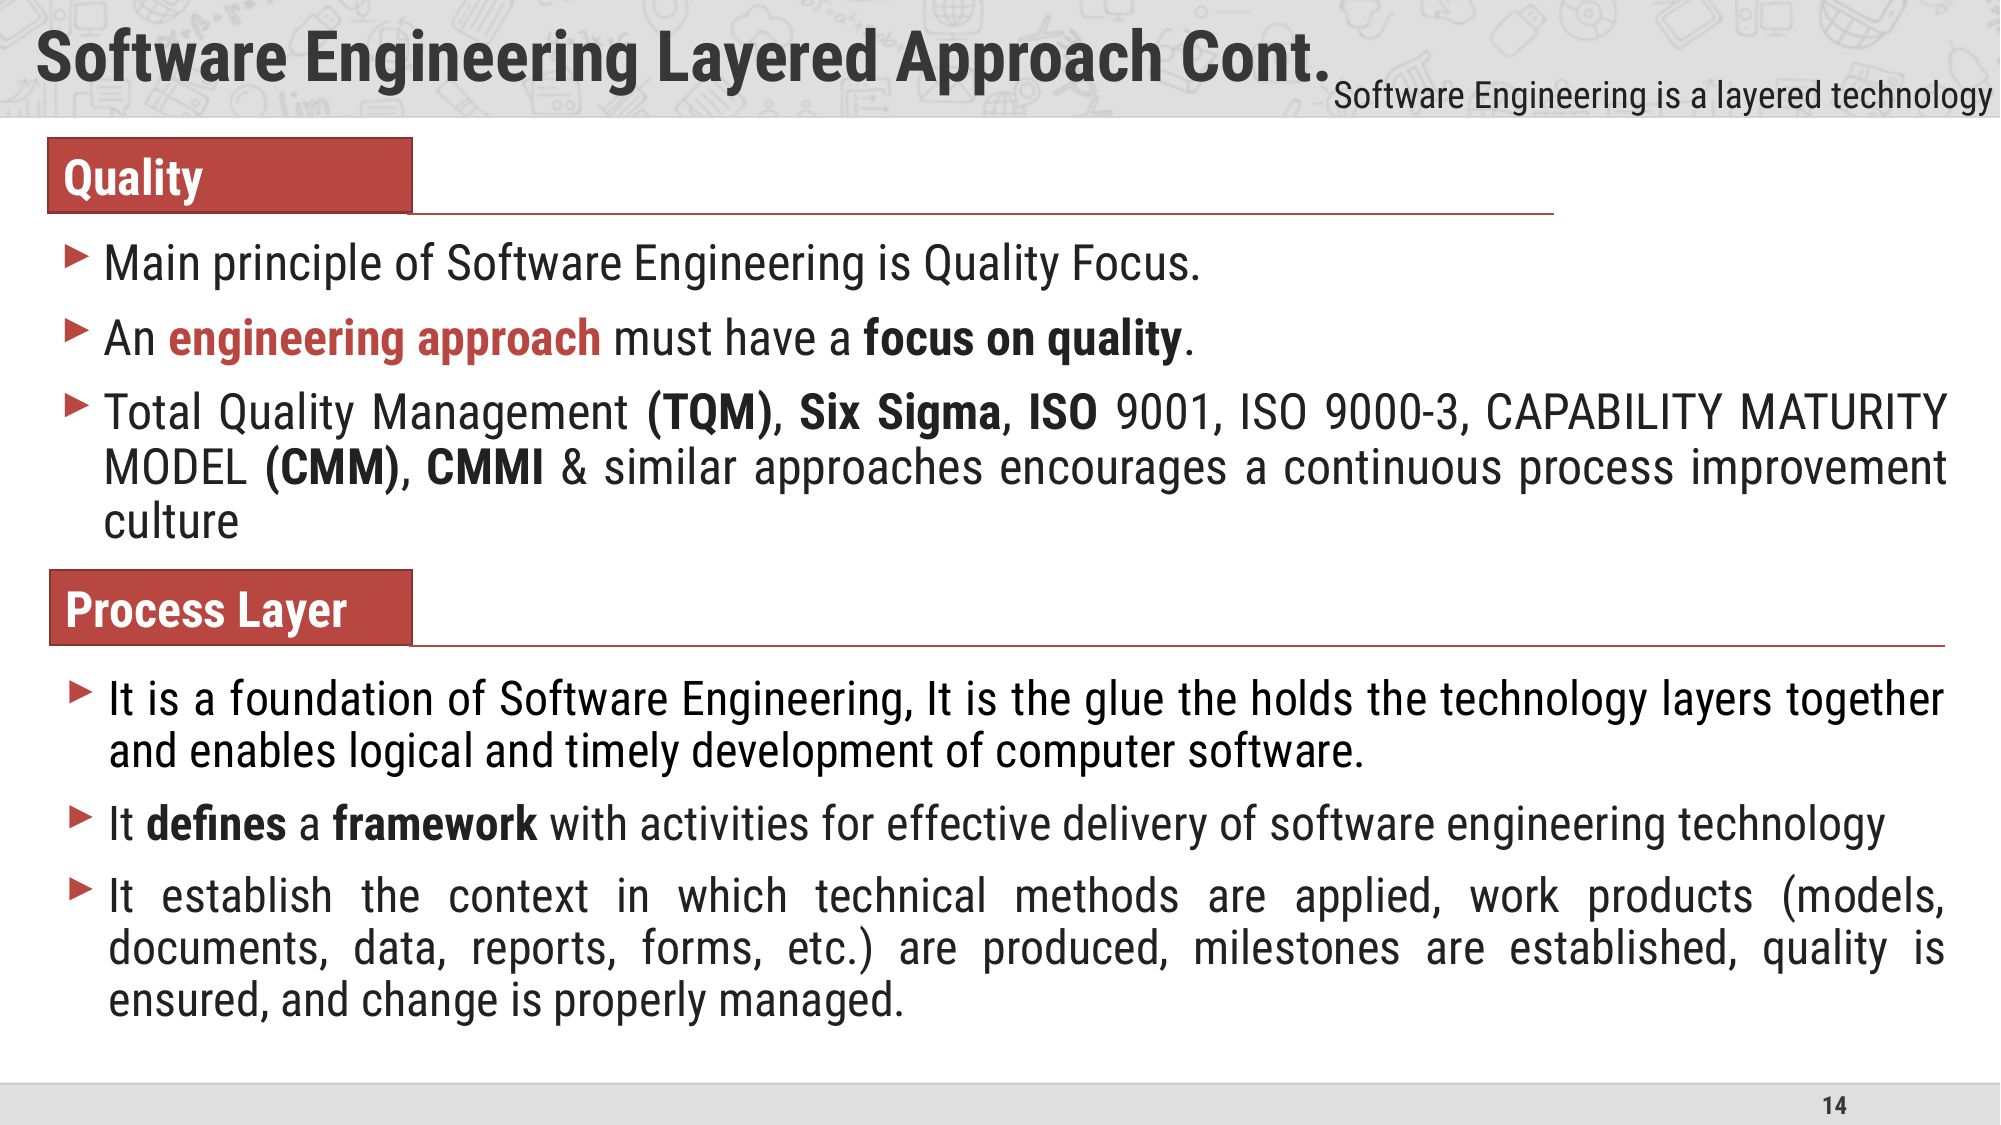

# Software Engineering Layered Approach Cont.
Software Engineering is a layered technology
Quality
Main principle of Software Engineering is Quality Focus.
An engineering approach must have a focus on quality.
Total Quality Management (TQM), Six Sigma, ISO 9001, ISO 9000-3, CAPABILITY MATURITY MODEL (CMM), CMMI & similar approaches encourages a continuous process improvement culture

Process Layer
It is a foundation of Software Engineering, It is the glue the holds the technology layers together and enables logical and timely development of computer software.
It defines a framework with activities for effective delivery of software engineering technology
It establish the context in which technical methods are applied, work products (models, documents, data, reports, forms, etc.) are produced, milestones are established, quality is ensured, and change is properly managed.